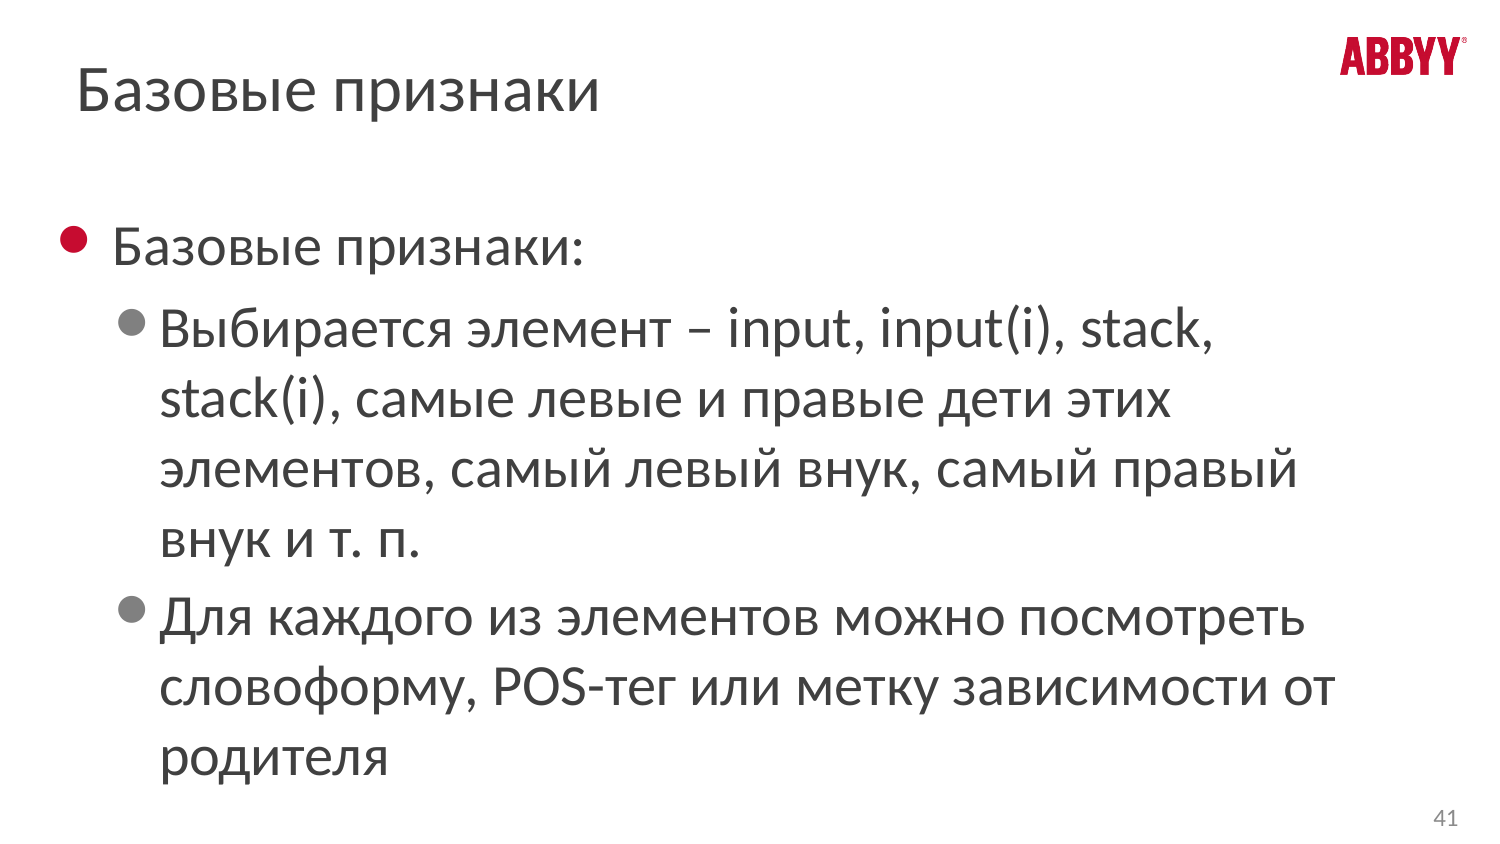

# Базовые признаки
Базовые признаки:
Выбирается элемент – input, input(i), stack, stack(i), самые левые и правые дети этих элементов, самый левый внук, самый правый внук и т. п.
Для каждого из элементов можно посмотреть словоформу, POS-тег или метку зависимости от родителя

41